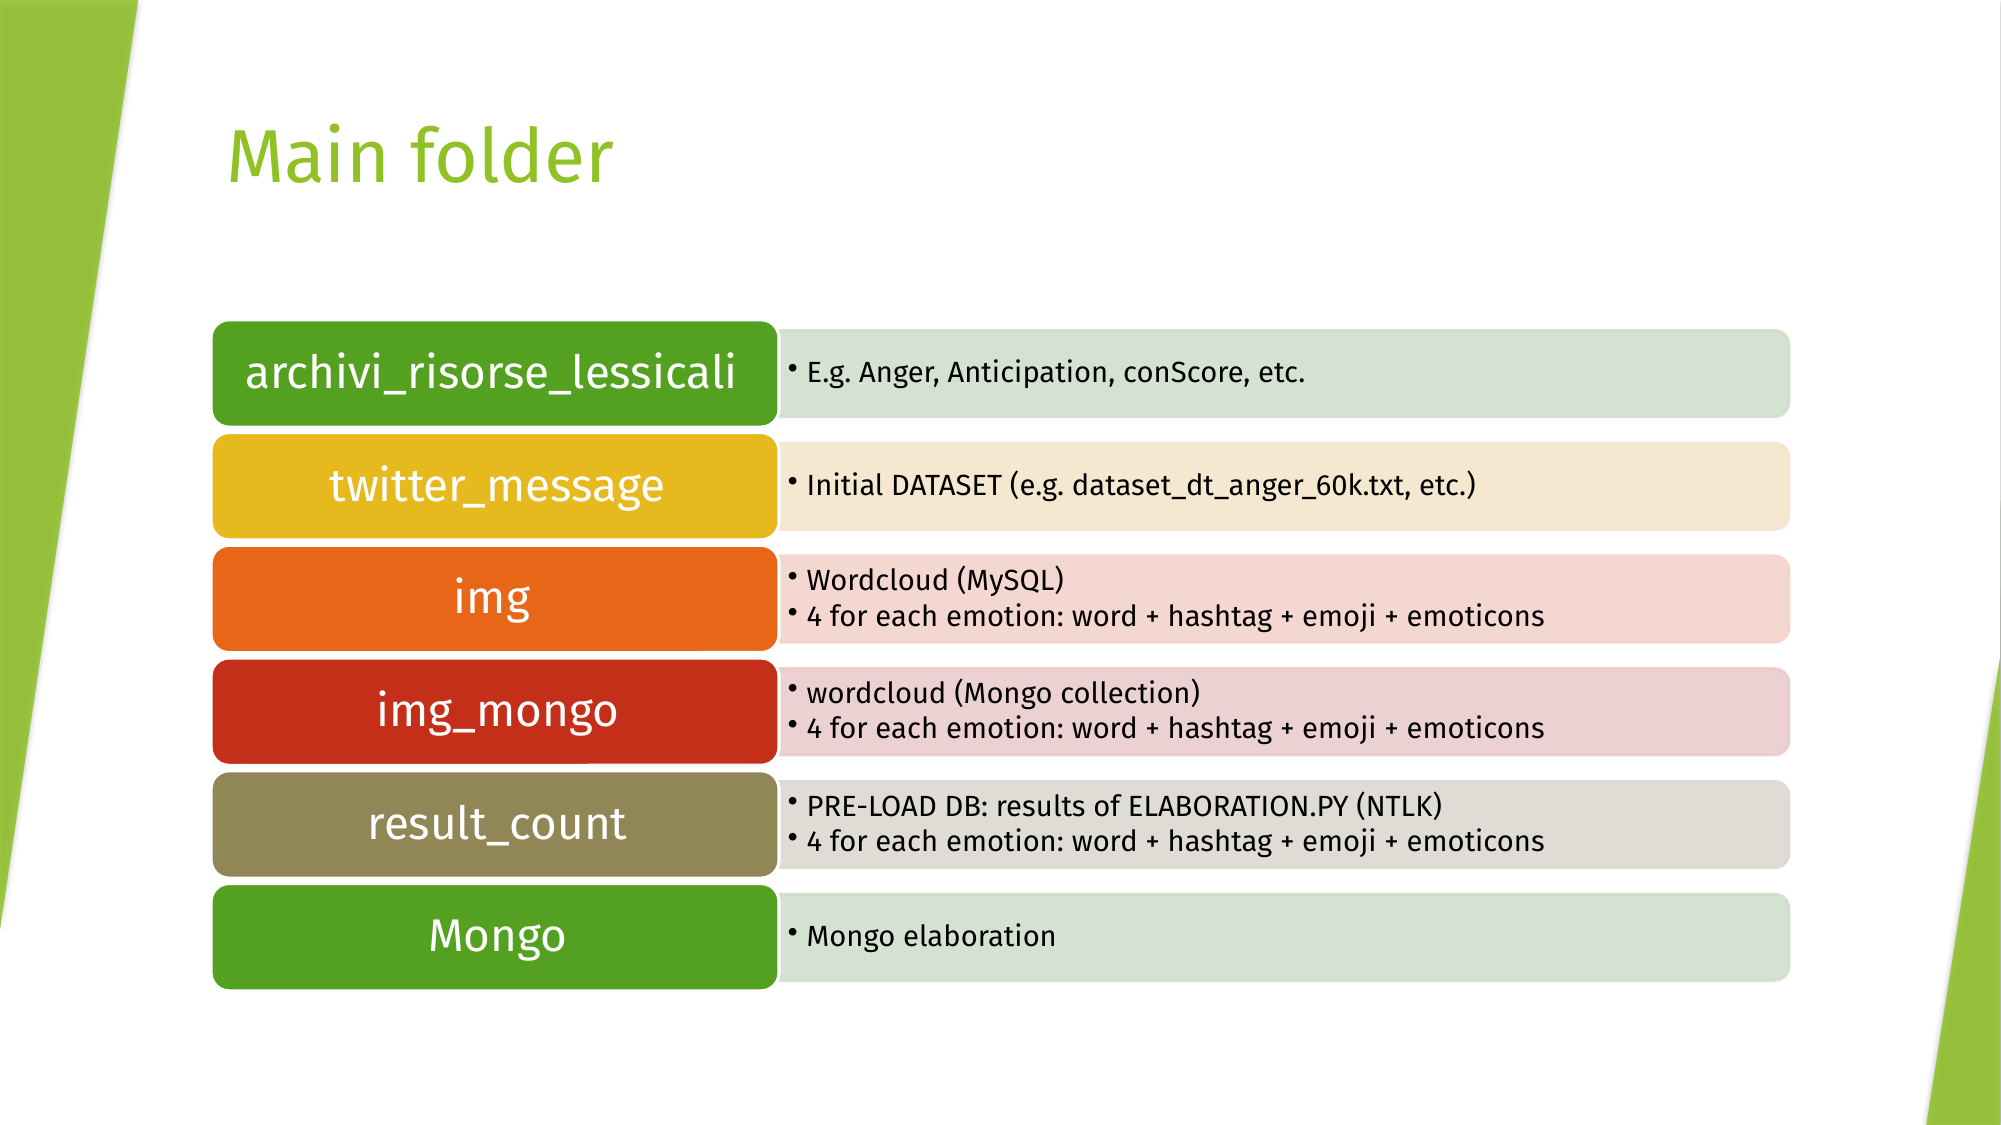

# Main folder
E.g. Anger, Anticipation, conScore, etc.
archivi_risorse_lessicali
Initial DATASET (e.g. dataset_dt_anger_60k.txt, etc.)
twitter_message
Wordcloud (MySQL)
4 for each emotion: word + hashtag + emoji + emoticons
img
wordcloud (Mongo collection)
4 for each emotion: word + hashtag + emoji + emoticons
img_mongo
PRE-LOAD DB: results of ELABORATION.PY (NTLK)
4 for each emotion: word + hashtag + emoji + emoticons
result_count
Mongo elaboration
Mongo